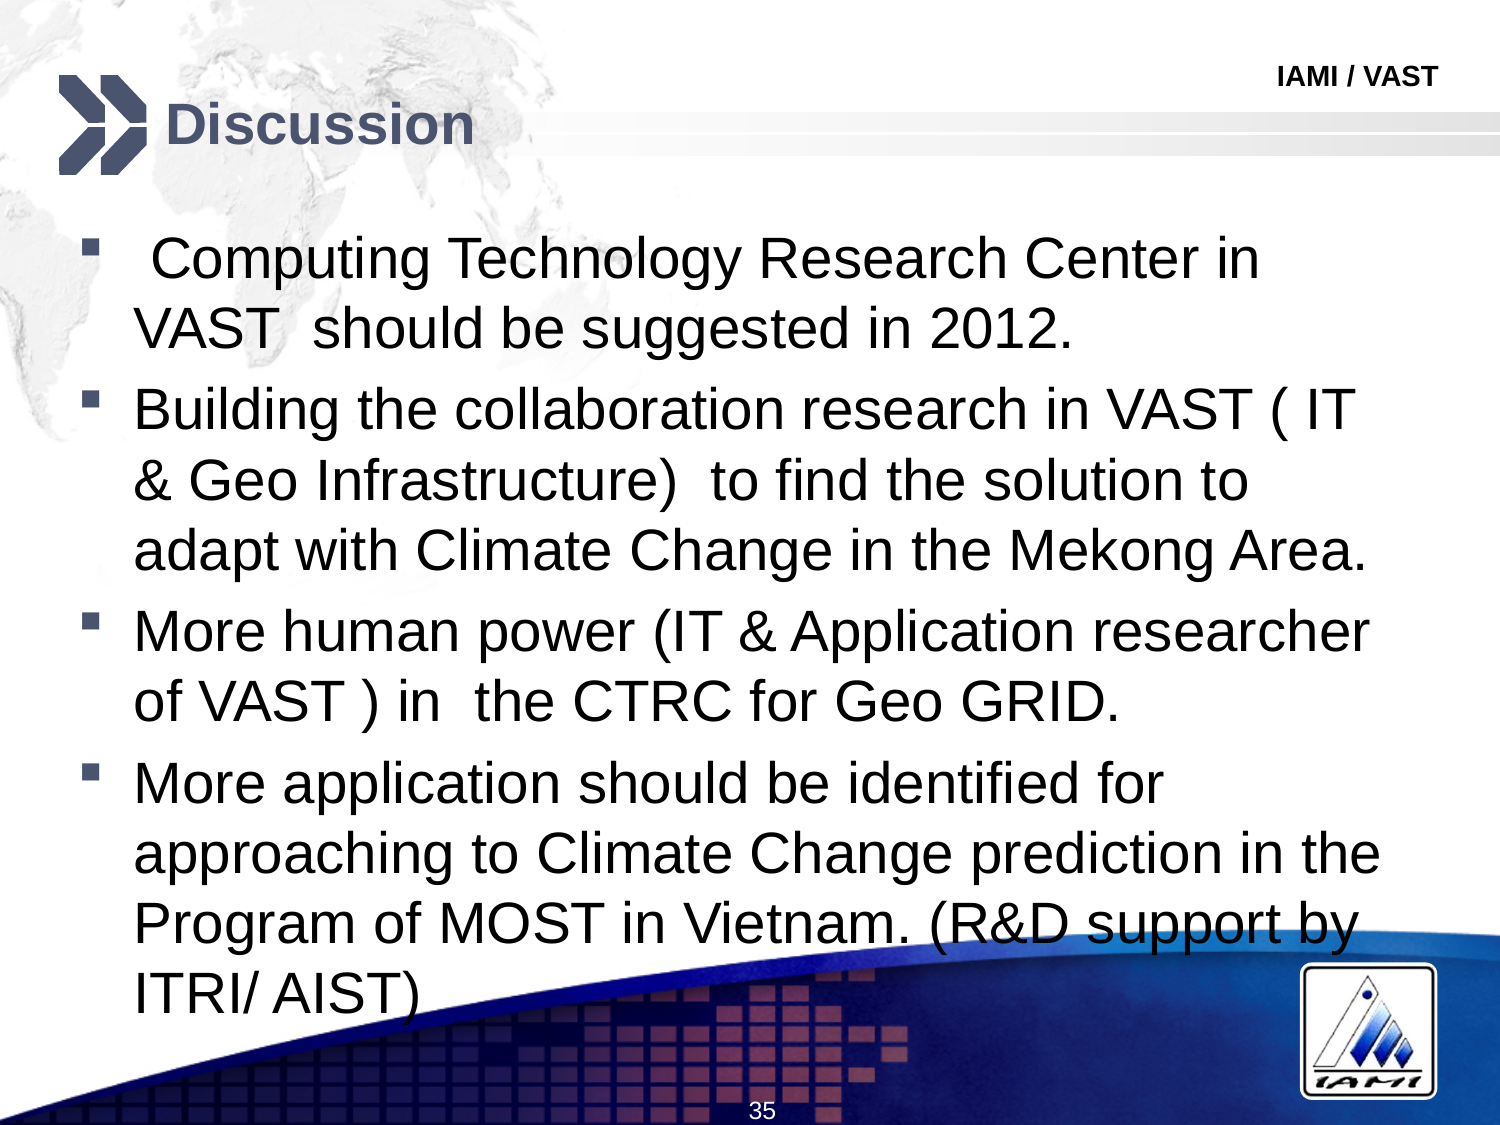

# Discussion
 Computing Technology Research Center in VAST  should be suggested in 2012.
Building the collaboration research in VAST ( IT & Geo Infrastructure)  to find the solution to adapt with Climate Change in the Mekong Area.
More human power (IT & Application researcher of VAST ) in  the CTRC for Geo GRID.
More application should be identified for approaching to Climate Change prediction in the Program of MOST in Vietnam. (R&D support by ITRI/ AIST)

35